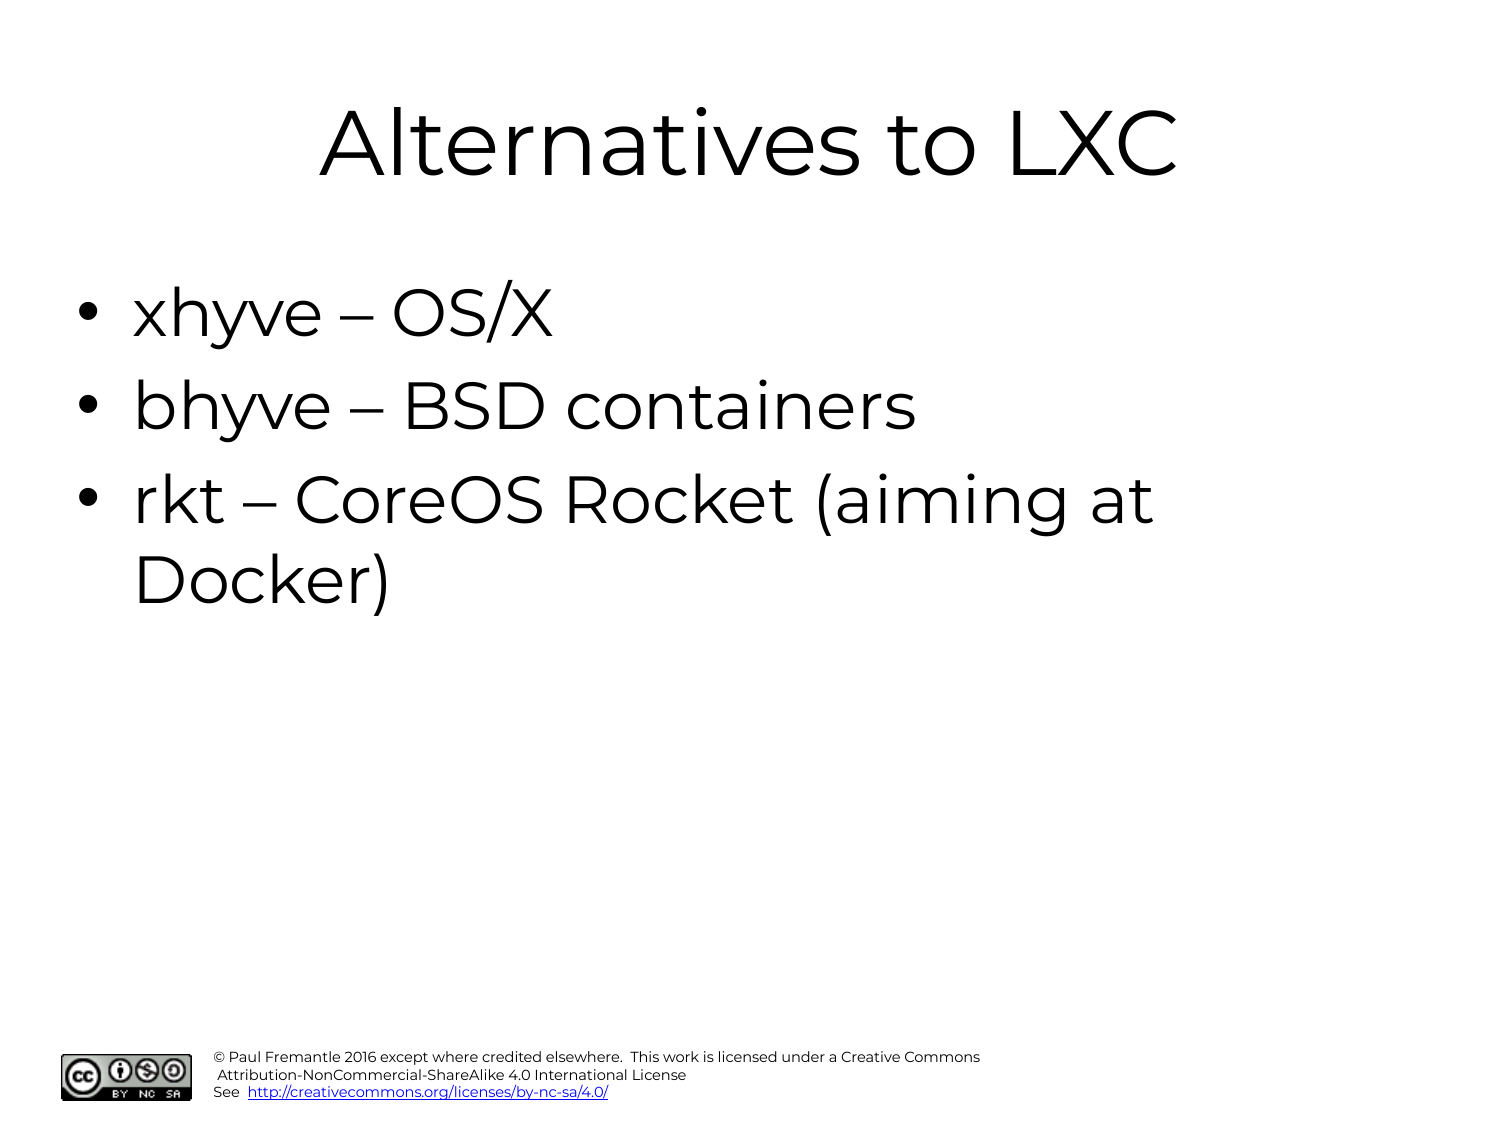

# Alternatives to LXC
xhyve – OS/X
bhyve – BSD containers
rkt – CoreOS Rocket (aiming at Docker)